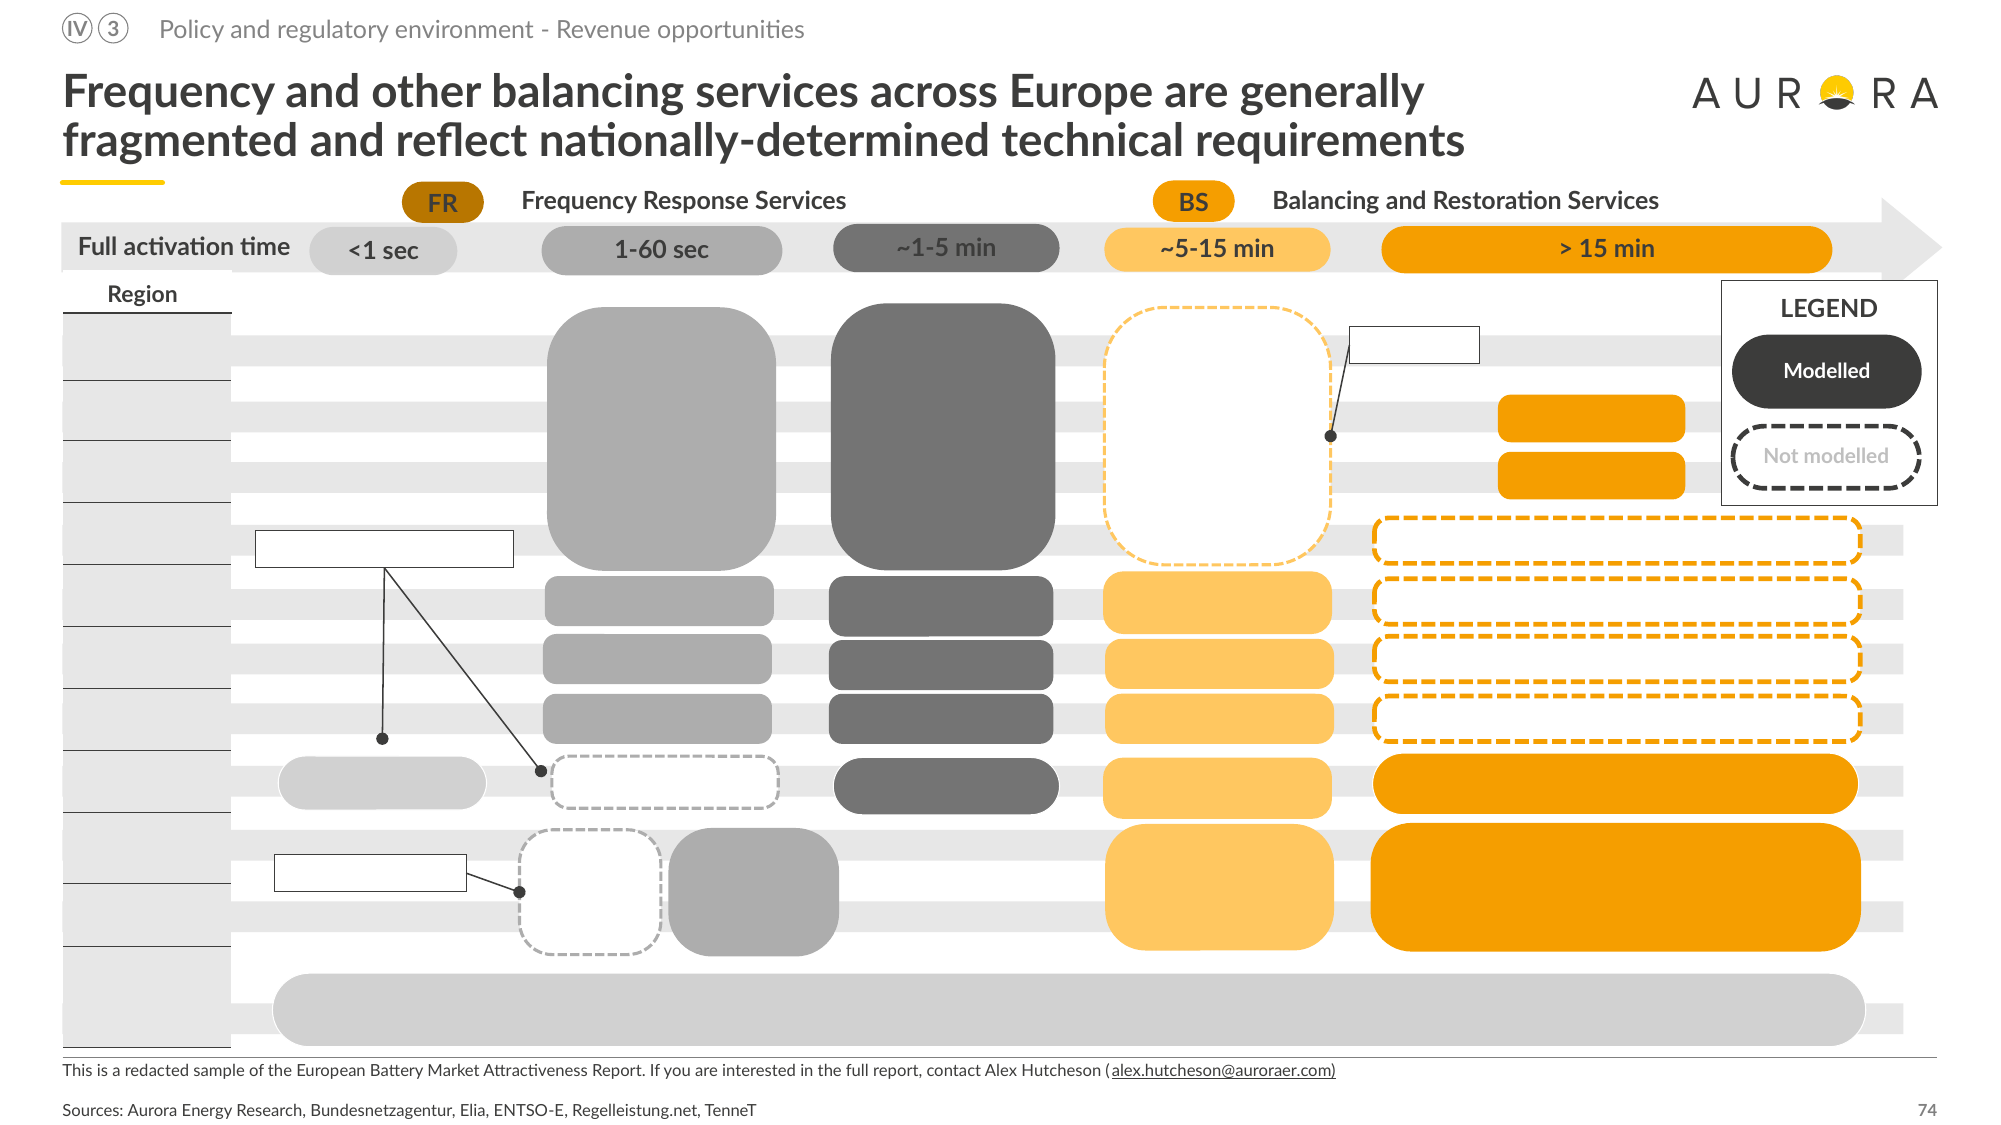

Policy and regulatory environment - Revenue opportunities
IV
3
# Frequency and other balancing services across Europe are generally fragmented and reflect nationally-determined technical requirements
BS
Balancing and Restoration Services
Frequency Response Services
FR

~1-5 min
1-60 sec
> 15 min
<1 sec
~5-15 min
Full activation time
| Region |
| --- |
|  |
|  |
|  |
|  |
|  |
|  |
|  |
|  |
|  |
|  |
|  |
LEGEND
Modelled
Not modelled

€/MWh

This is a redacted sample of the European Battery Market Attractiveness Report. If you are interested in the full report, contact Alex Hutcheson (alex.hutcheson@auroraer.com)
Sources: Aurora Energy Research, Bundesnetzagentur, Elia, ENTSO-E, Regelleistung.net, TenneT